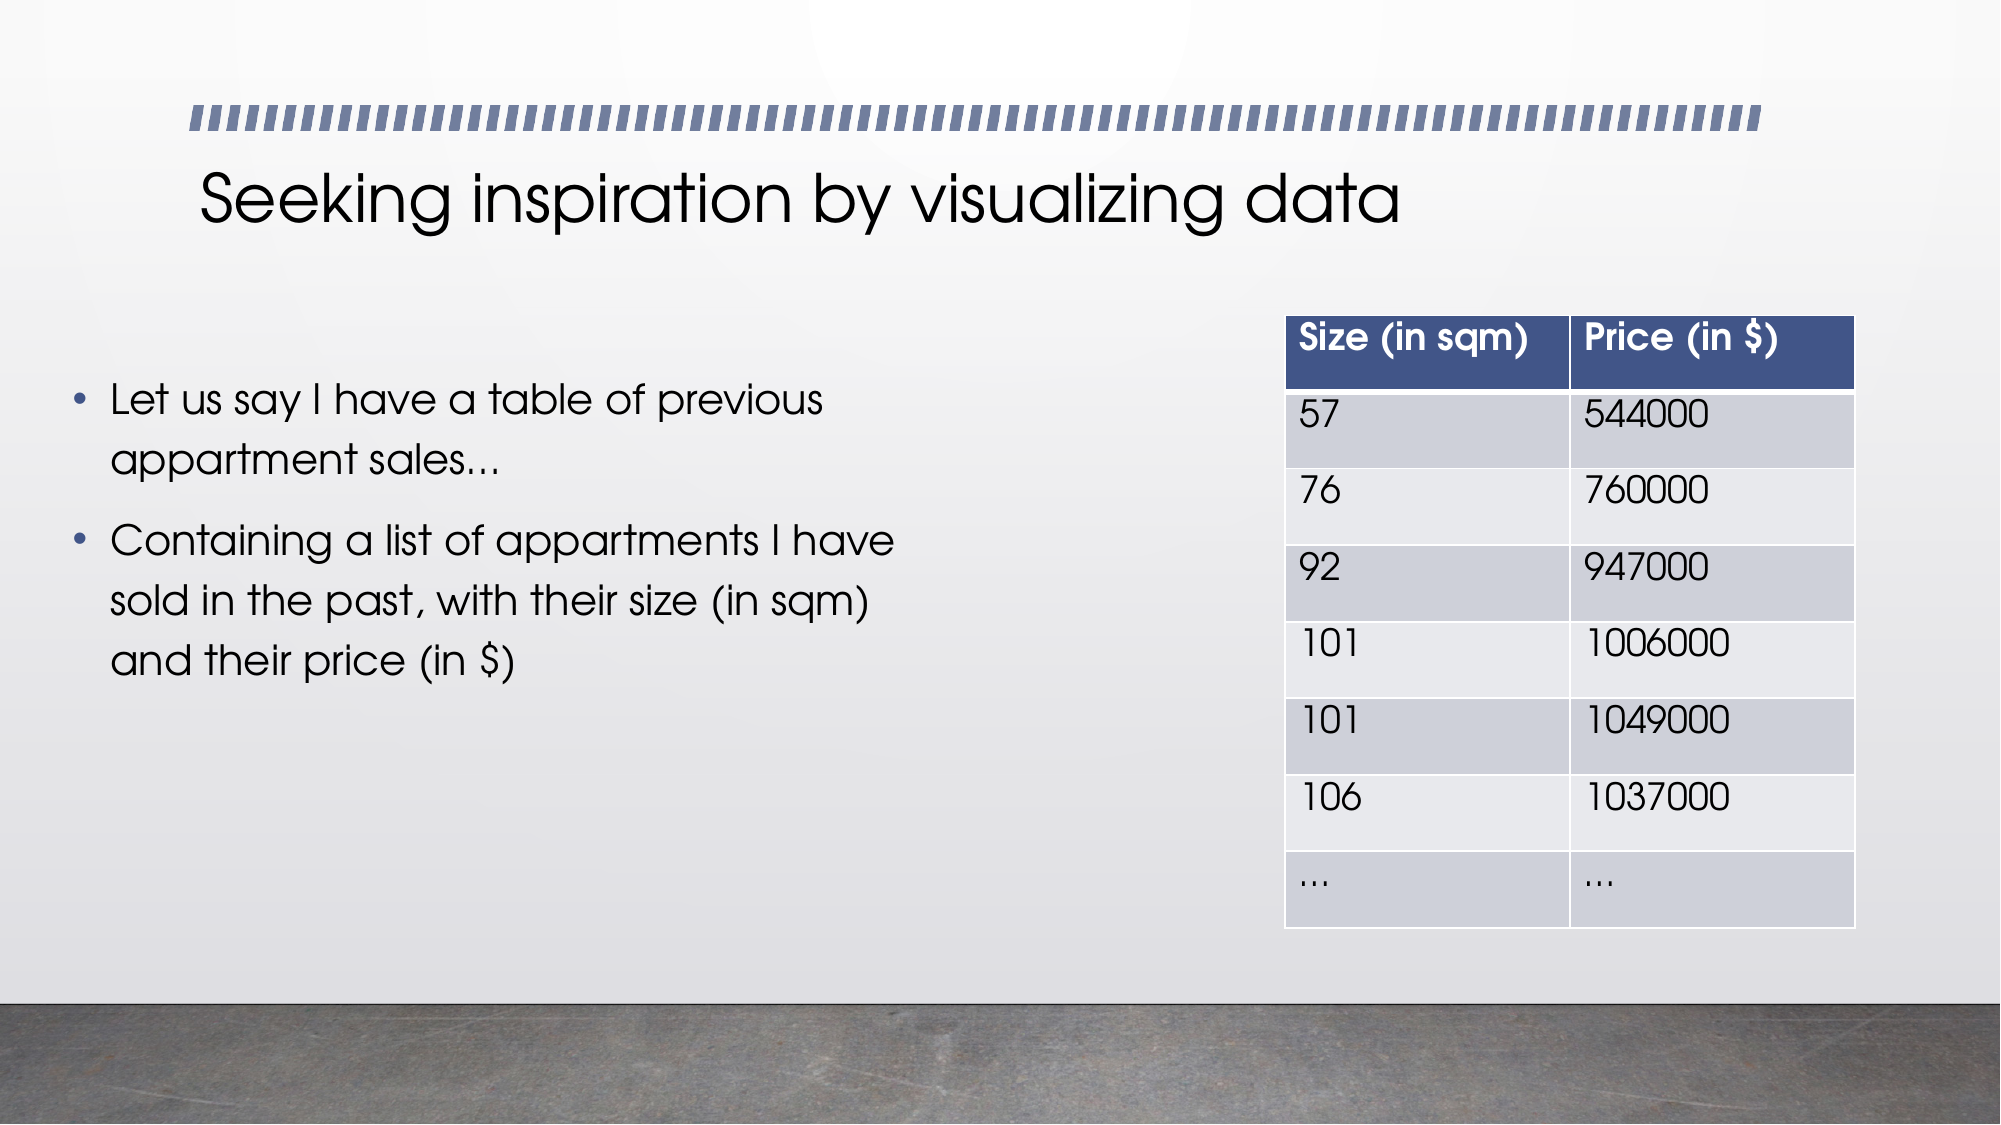

# Seeking inspiration by visualizing data
| Size (in sqm) | Price (in $) |
| --- | --- |
| 57 | 544000 |
| 76 | 760000 |
| 92 | 947000 |
| 101 | 1006000 |
| 101 | 1049000 |
| 106 | 1037000 |
| … | … |
Let us say I have a table of previous appartment sales…
Containing a list of appartments I have sold in the past, with their size (in sqm) and their price (in $)